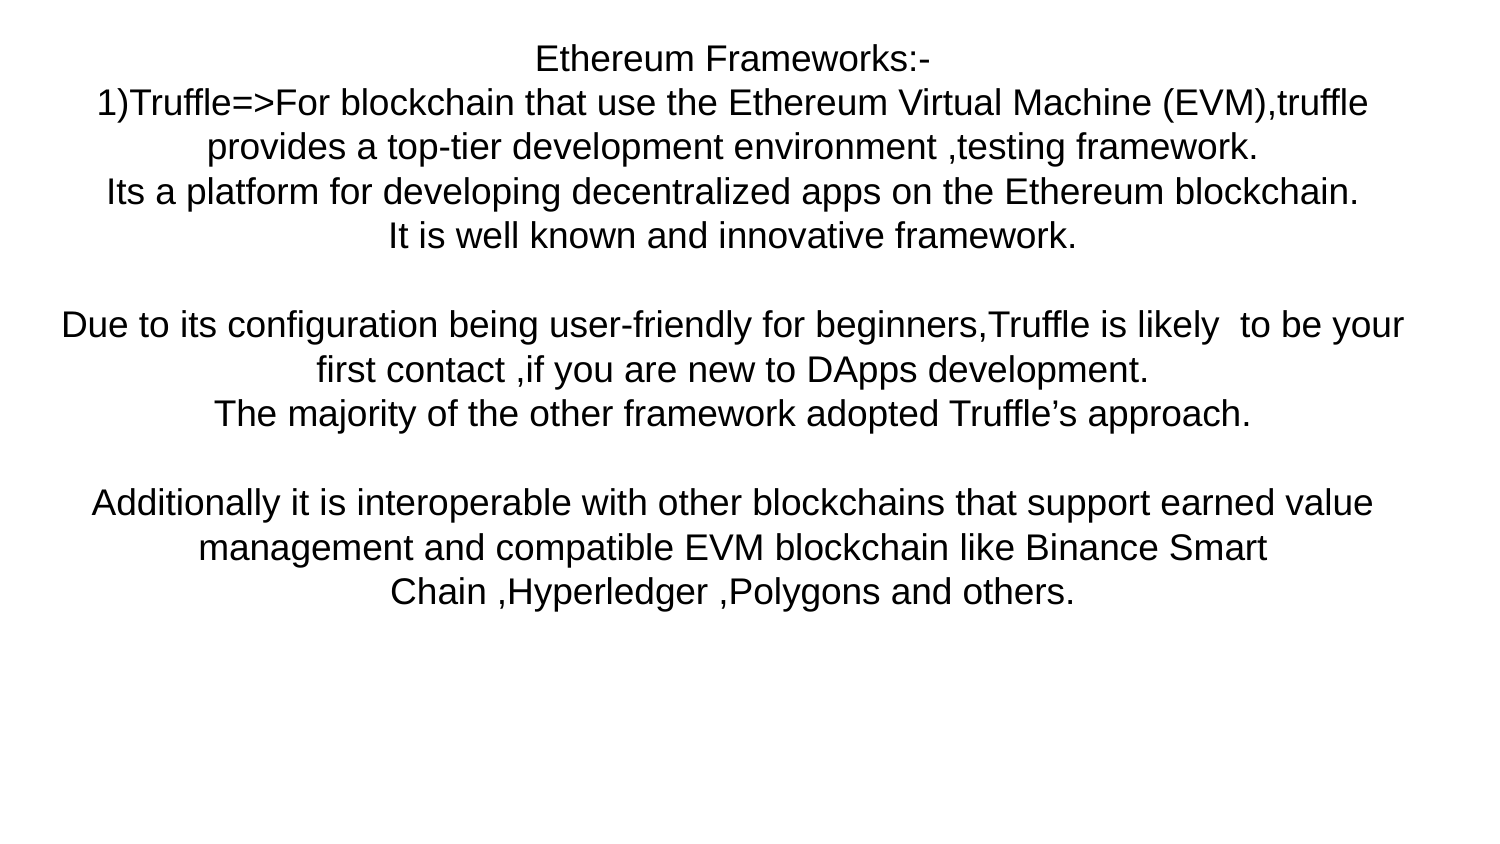

# Ethereum Frameworks:-
1)Truffle=>For blockchain that use the Ethereum Virtual Machine (EVM),truffle provides a top-tier development environment ,testing framework.
Its a platform for developing decentralized apps on the Ethereum blockchain.
It is well known and innovative framework.

Due to its configuration being user-friendly for beginners,Truffle is likely  to be your first contact ,if you are new to DApps development.
The majority of the other framework adopted Truffle’s approach.

Additionally it is interoperable with other blockchains that support earned value management and compatible EVM blockchain like Binance Smart Chain ,Hyperledger ,Polygons and others.